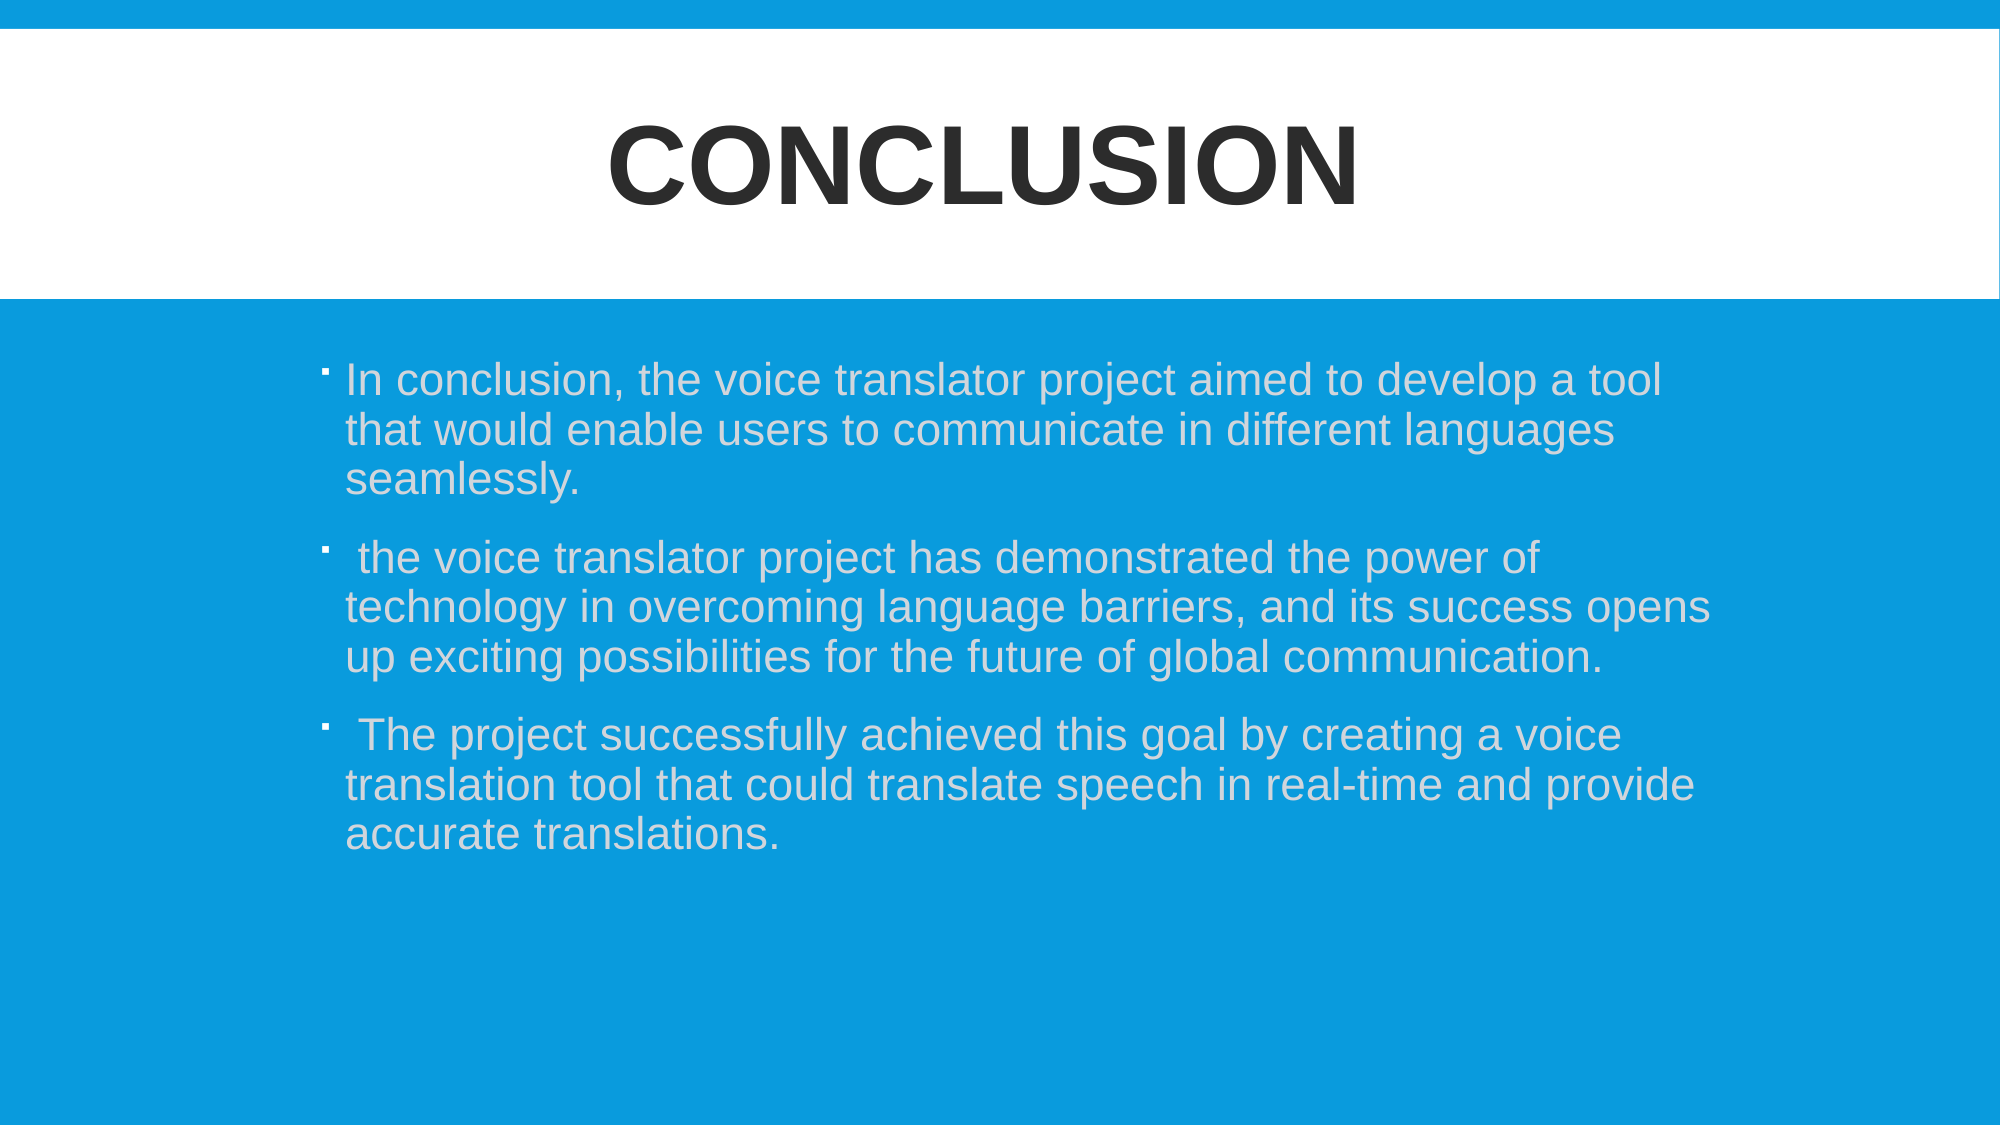

# Conclusion
In conclusion, the voice translator project aimed to develop a tool that would enable users to communicate in different languages seamlessly.
 the voice translator project has demonstrated the power of technology in overcoming language barriers, and its success opens up exciting possibilities for the future of global communication.
 The project successfully achieved this goal by creating a voice translation tool that could translate speech in real-time and provide accurate translations.